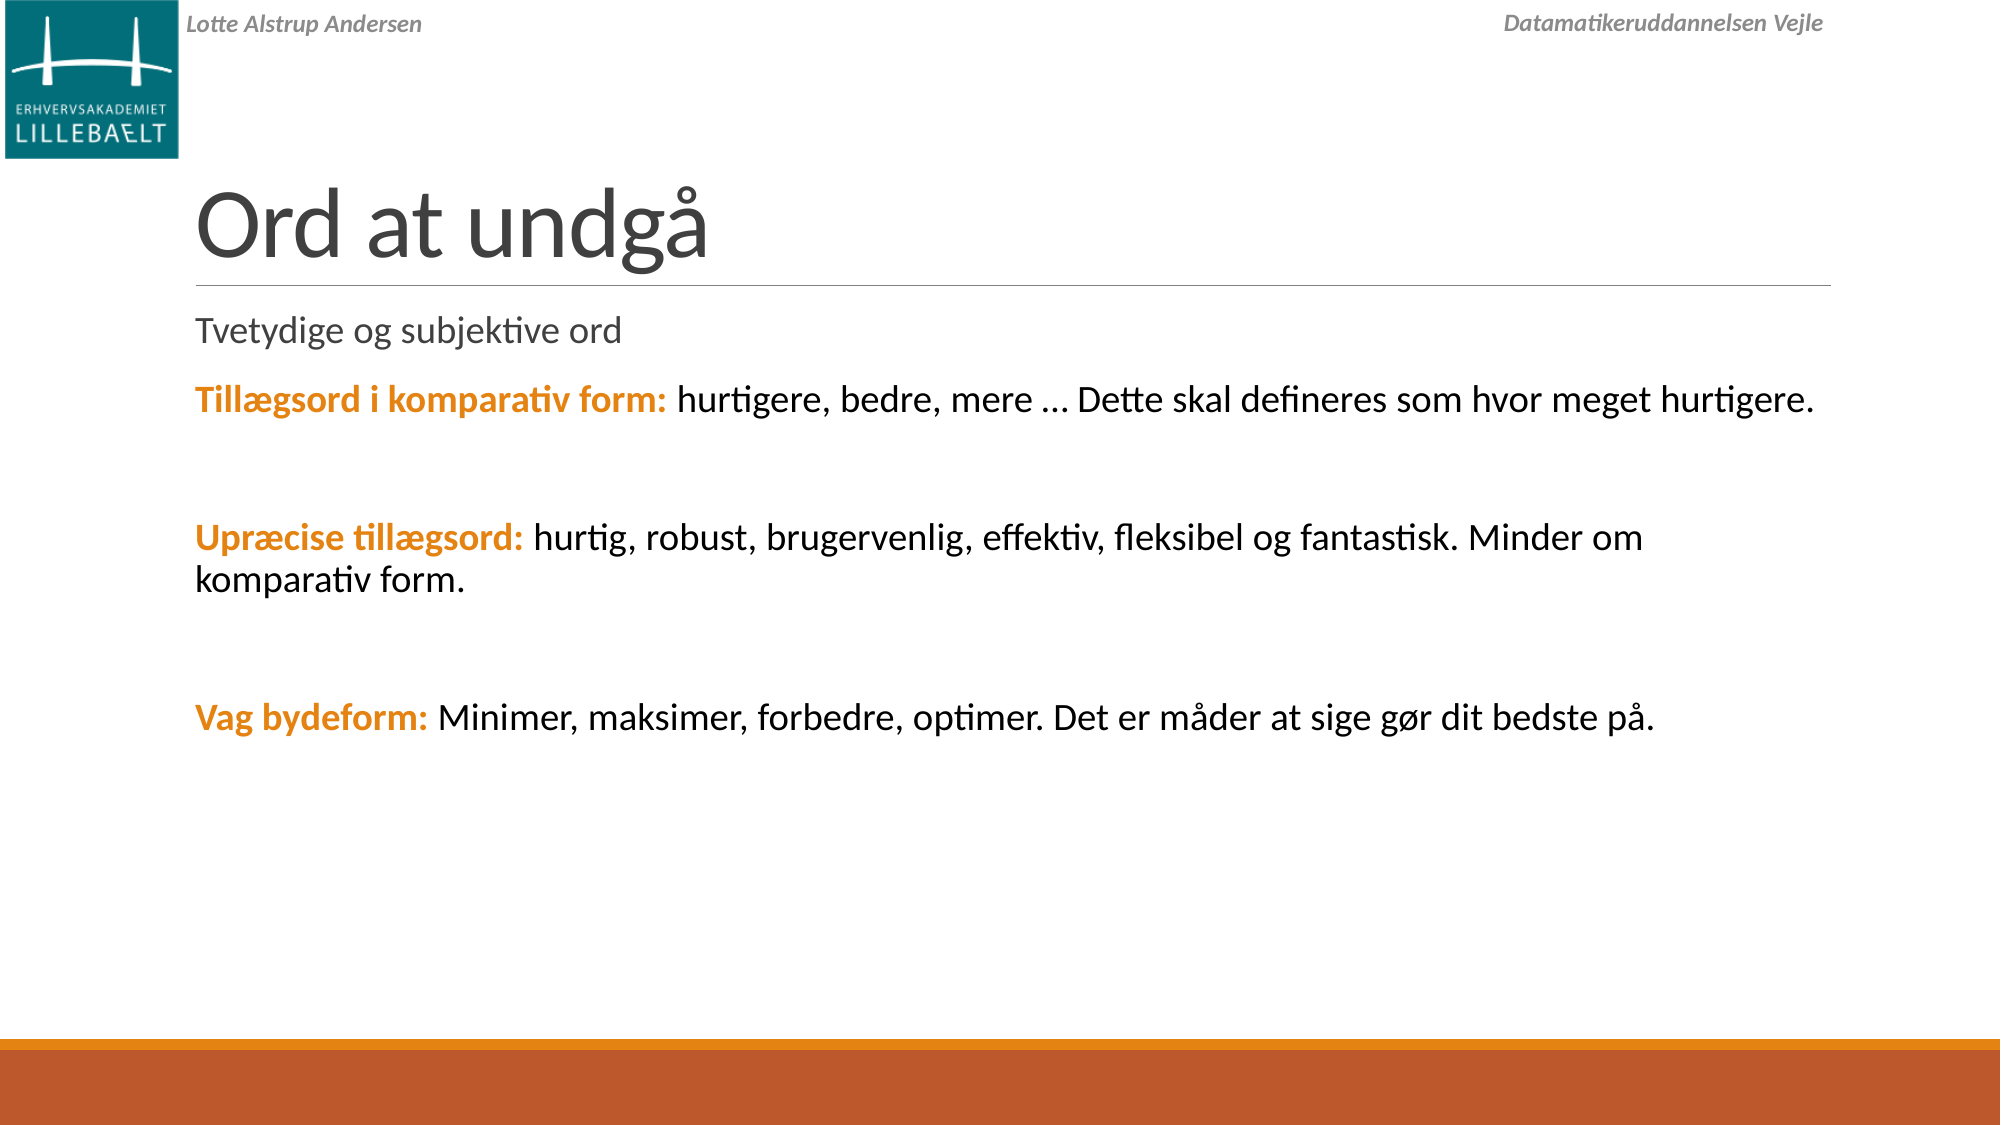

# Ord at undgå
Tvetydige og subjektive ord
Tillægsord i komparativ form: hurtigere, bedre, mere … Dette skal defineres som hvor meget hurtigere.

Upræcise tillægsord: hurtig, robust, brugervenlig, effektiv, fleksibel og fantastisk. Minder om komparativ form.

Vag bydeform: Minimer, maksimer, forbedre, optimer. Det er måder at sige gør dit bedste på.